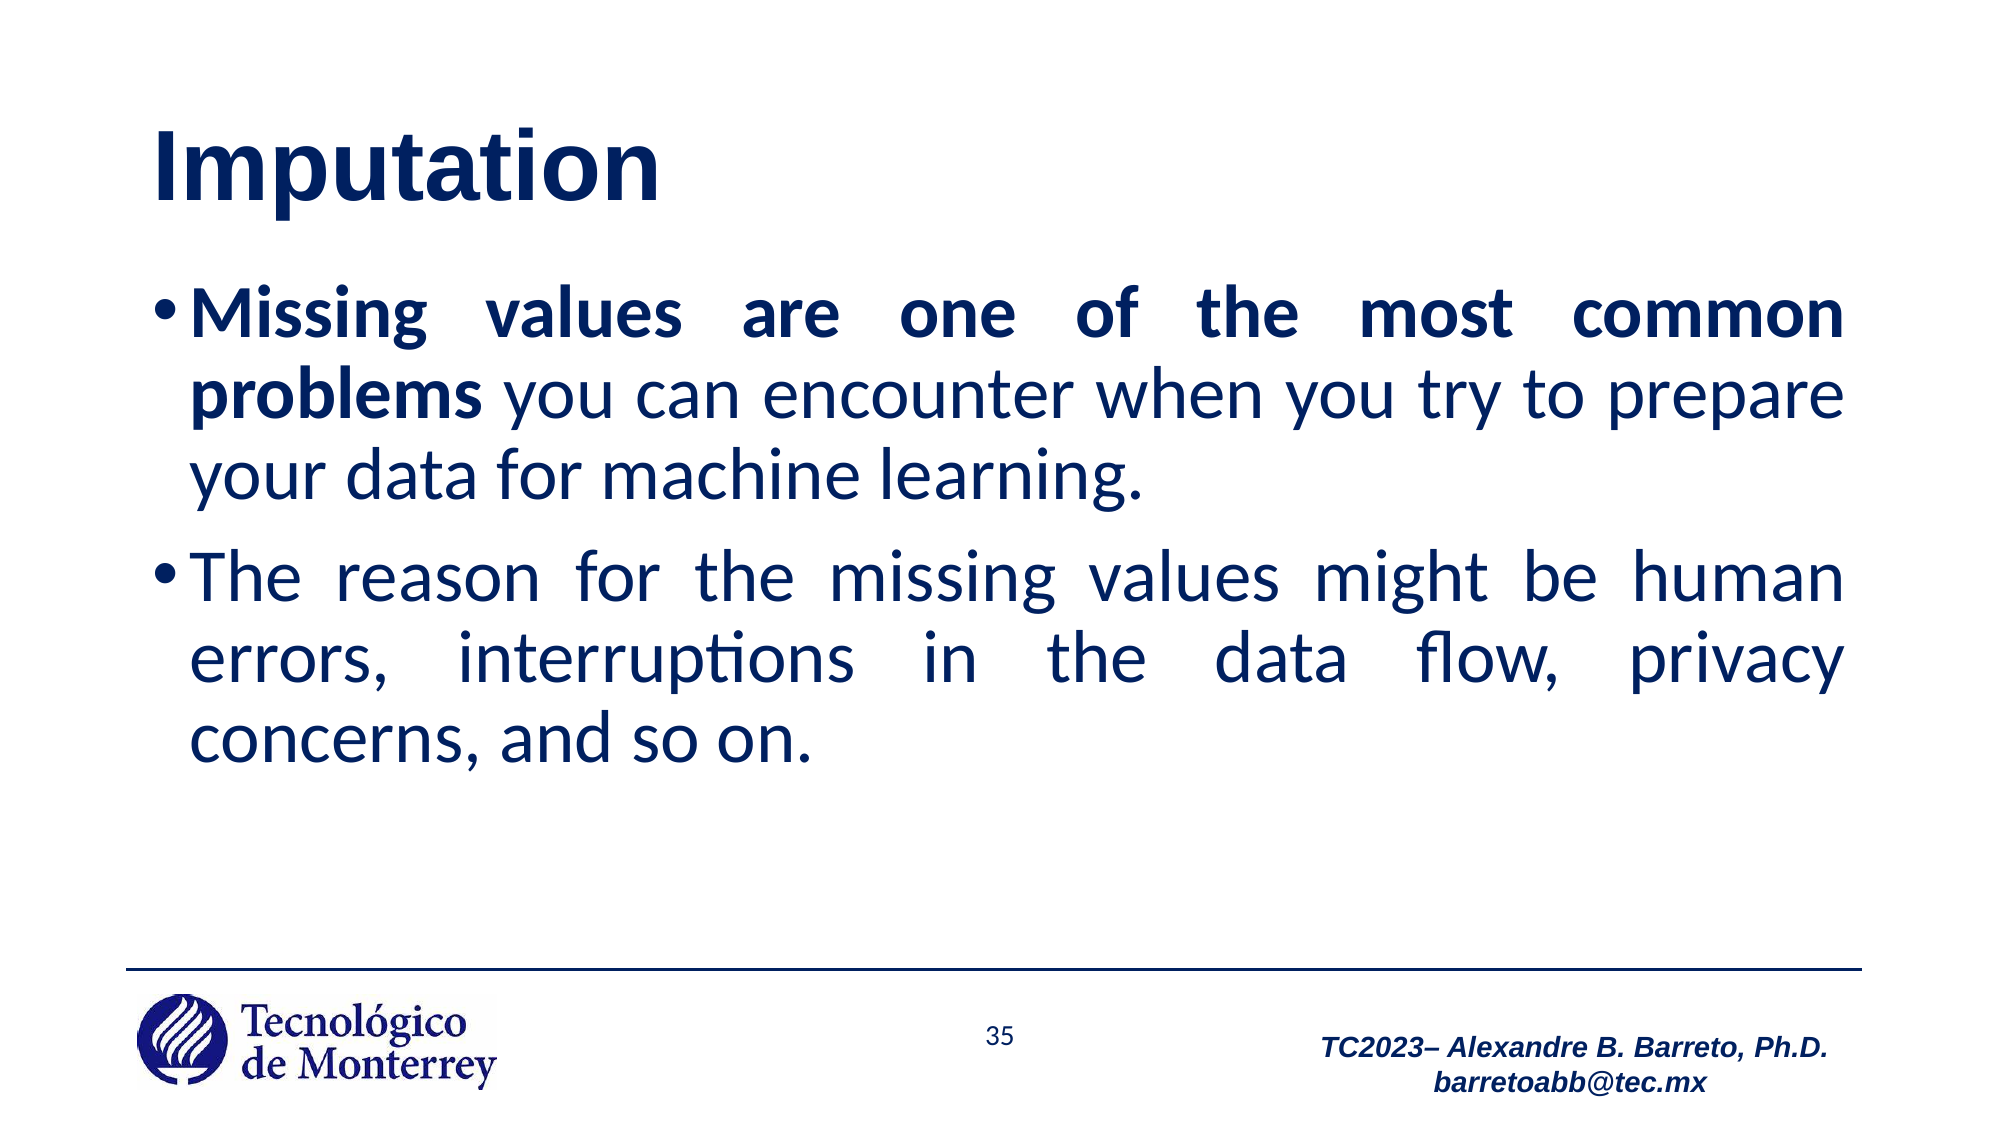

# Imputation
Missing values are one of the most common problems you can encounter when you try to prepare your data for machine learning.
The reason for the missing values might be human errors, interruptions in the data flow, privacy concerns, and so on.